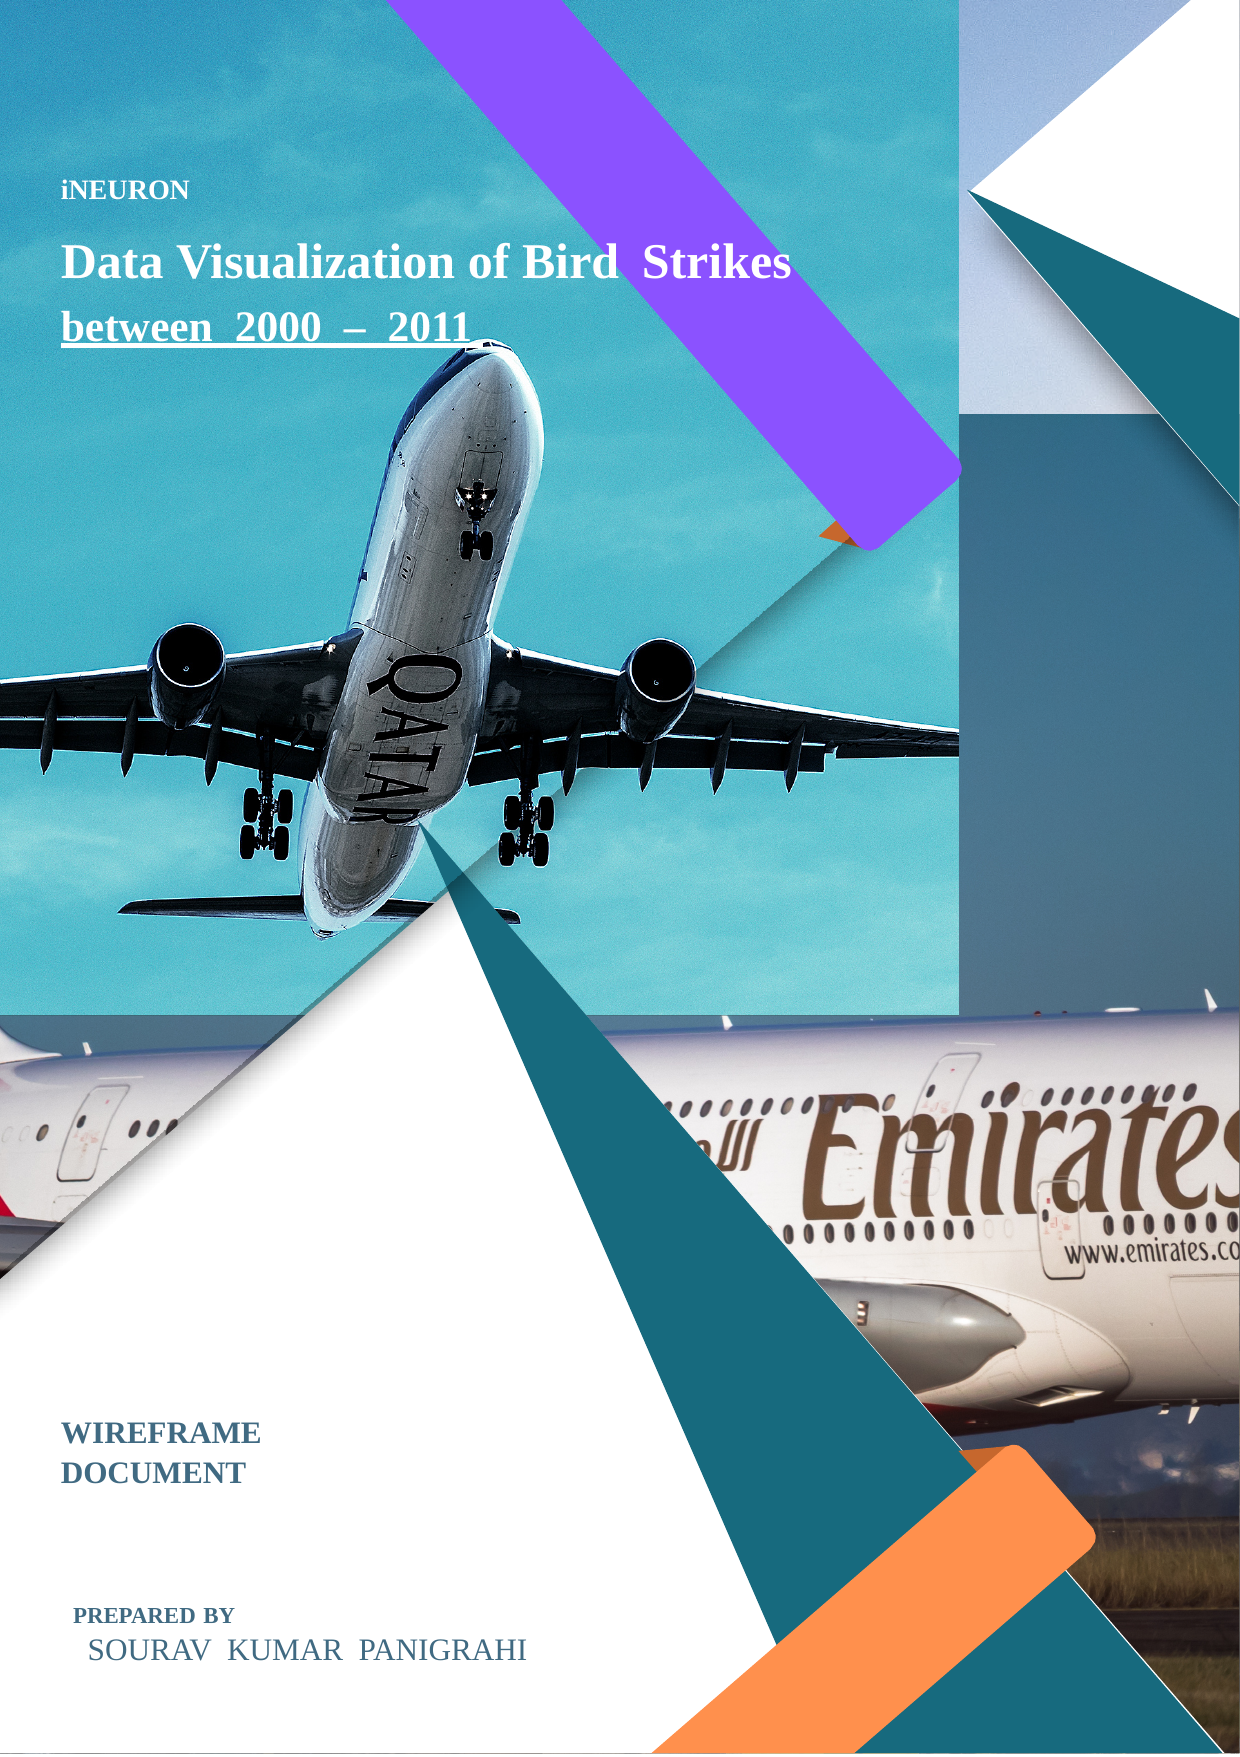

iNEURON

Data Visualization of Bird Strikes
between  2000  –  2011

WIREFRAME
DOCUMENT

PREPARED BY
SOURAV KUMAR  PANIGRAHI